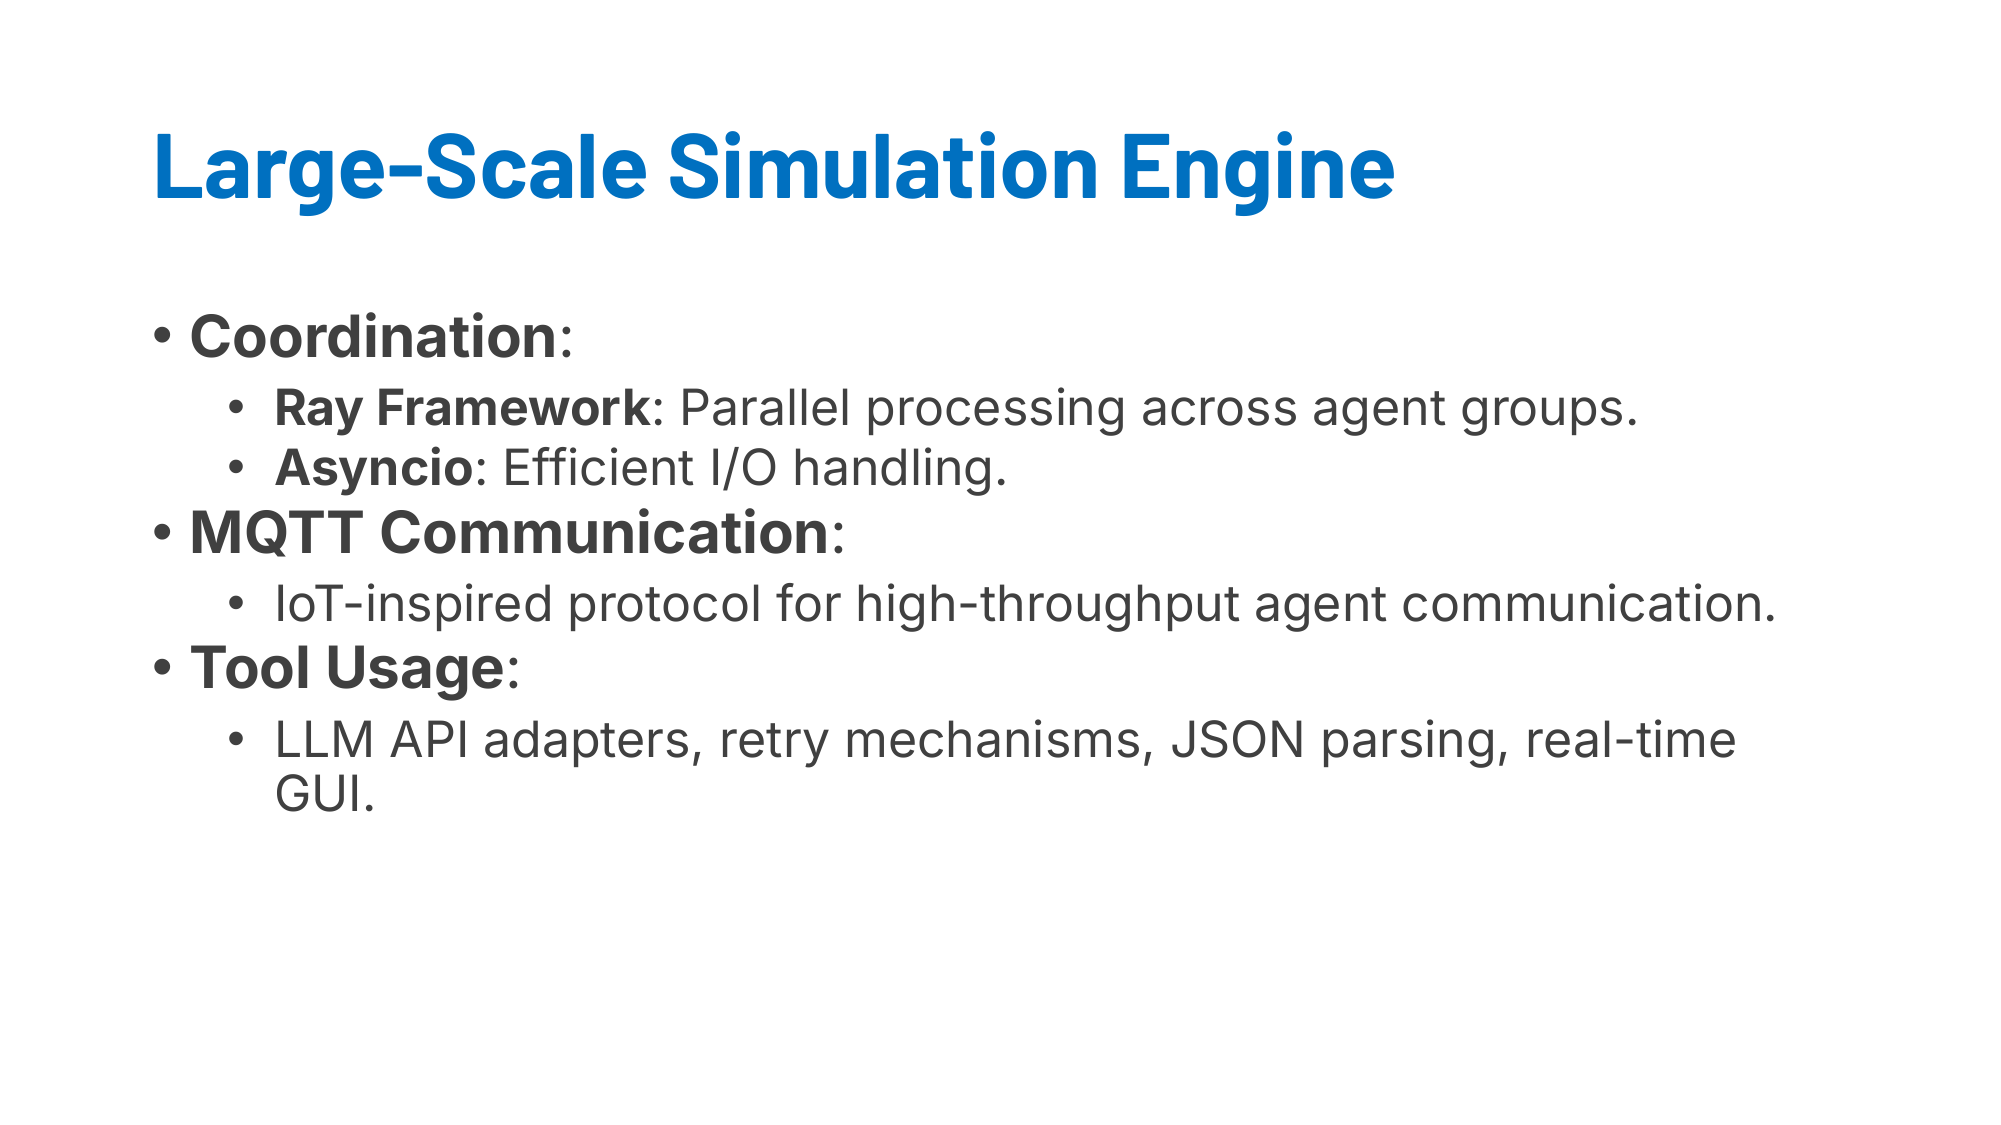

# Large-Scale Simulation Engine
Coordination:
Ray Framework: Parallel processing across agent groups.
Asyncio: Efficient I/O handling.
MQTT Communication:
IoT-inspired protocol for high-throughput agent communication.
Tool Usage:
LLM API adapters, retry mechanisms, JSON parsing, real-time GUI.